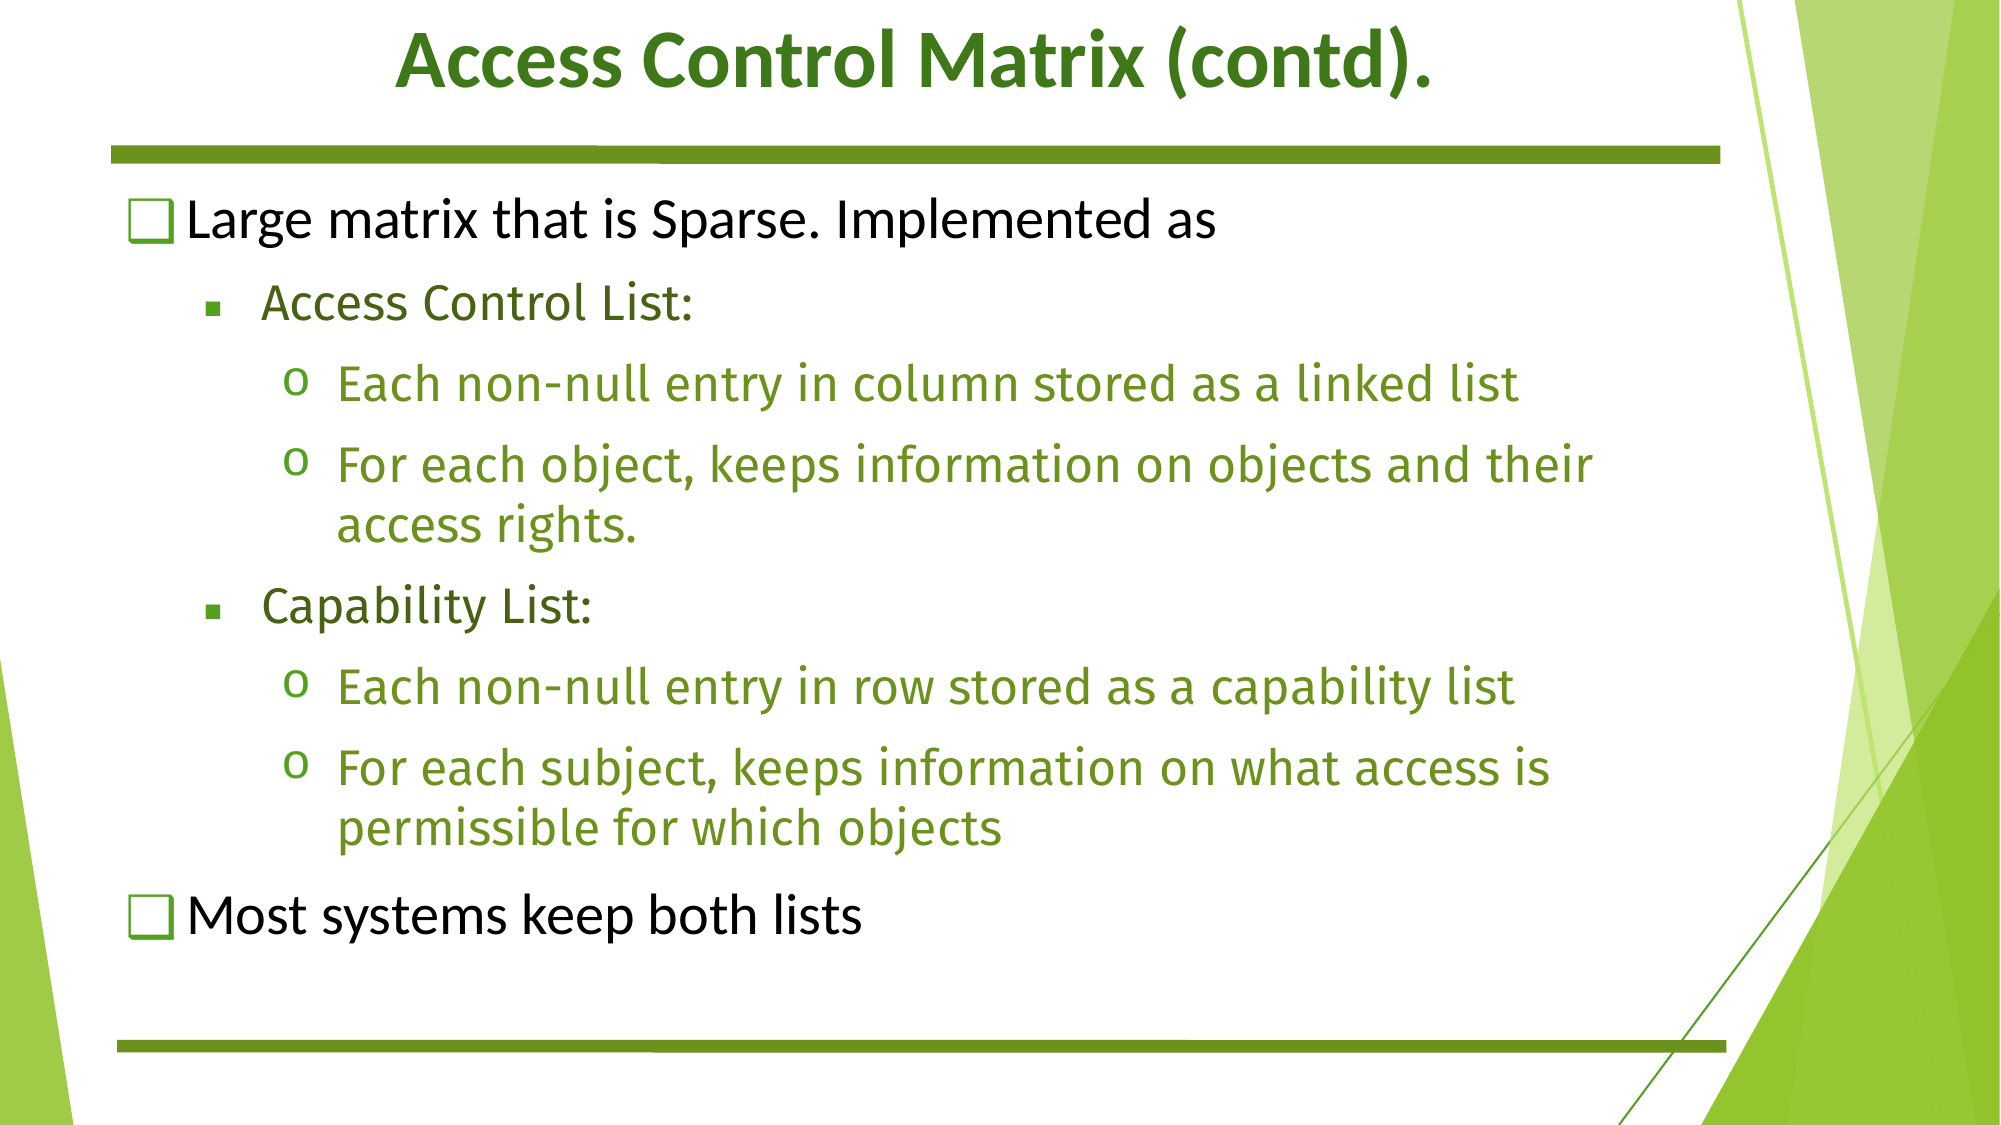

# Access Control Matrix (contd).
Large matrix that is Sparse. Implemented as
Access Control List:
Each non-null entry in column stored as a linked list
For each object, keeps information on objects and their access rights.
Capability List:
Each non-null entry in row stored as a capability list
For each subject, keeps information on what access is permissible for which objects
Most systems keep both lists